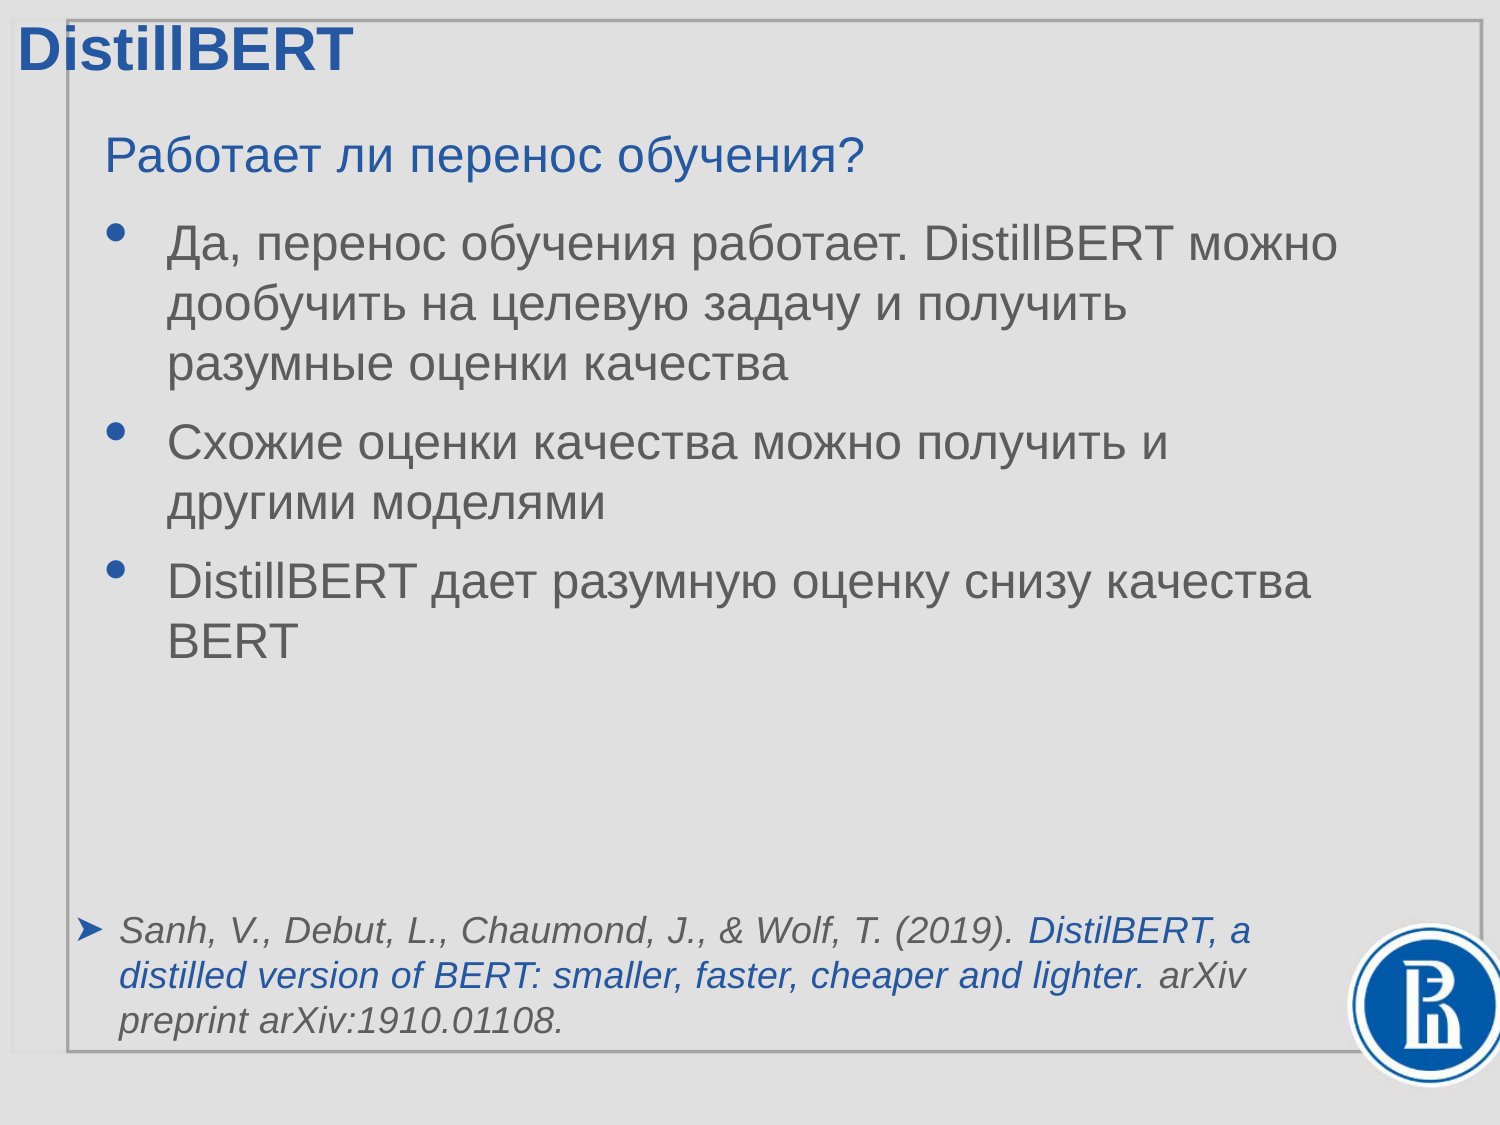

DistillBERT
Работает ли перенос обучения?
Да, перенос обучения работает. DistillBERT можно дообучить на целевую задачу и получить разумные оценки качества
Схожие оценки качества можно получить и другими моделями
DistillBERT дает разумную оценку снизу качества BERT
Sanh, V., Debut, L., Chaumond, J., & Wolf, T. (2019). DistilBERT, a distilled version of BERT: smaller, faster, cheaper and lighter. arXiv preprint arXiv:1910.01108.